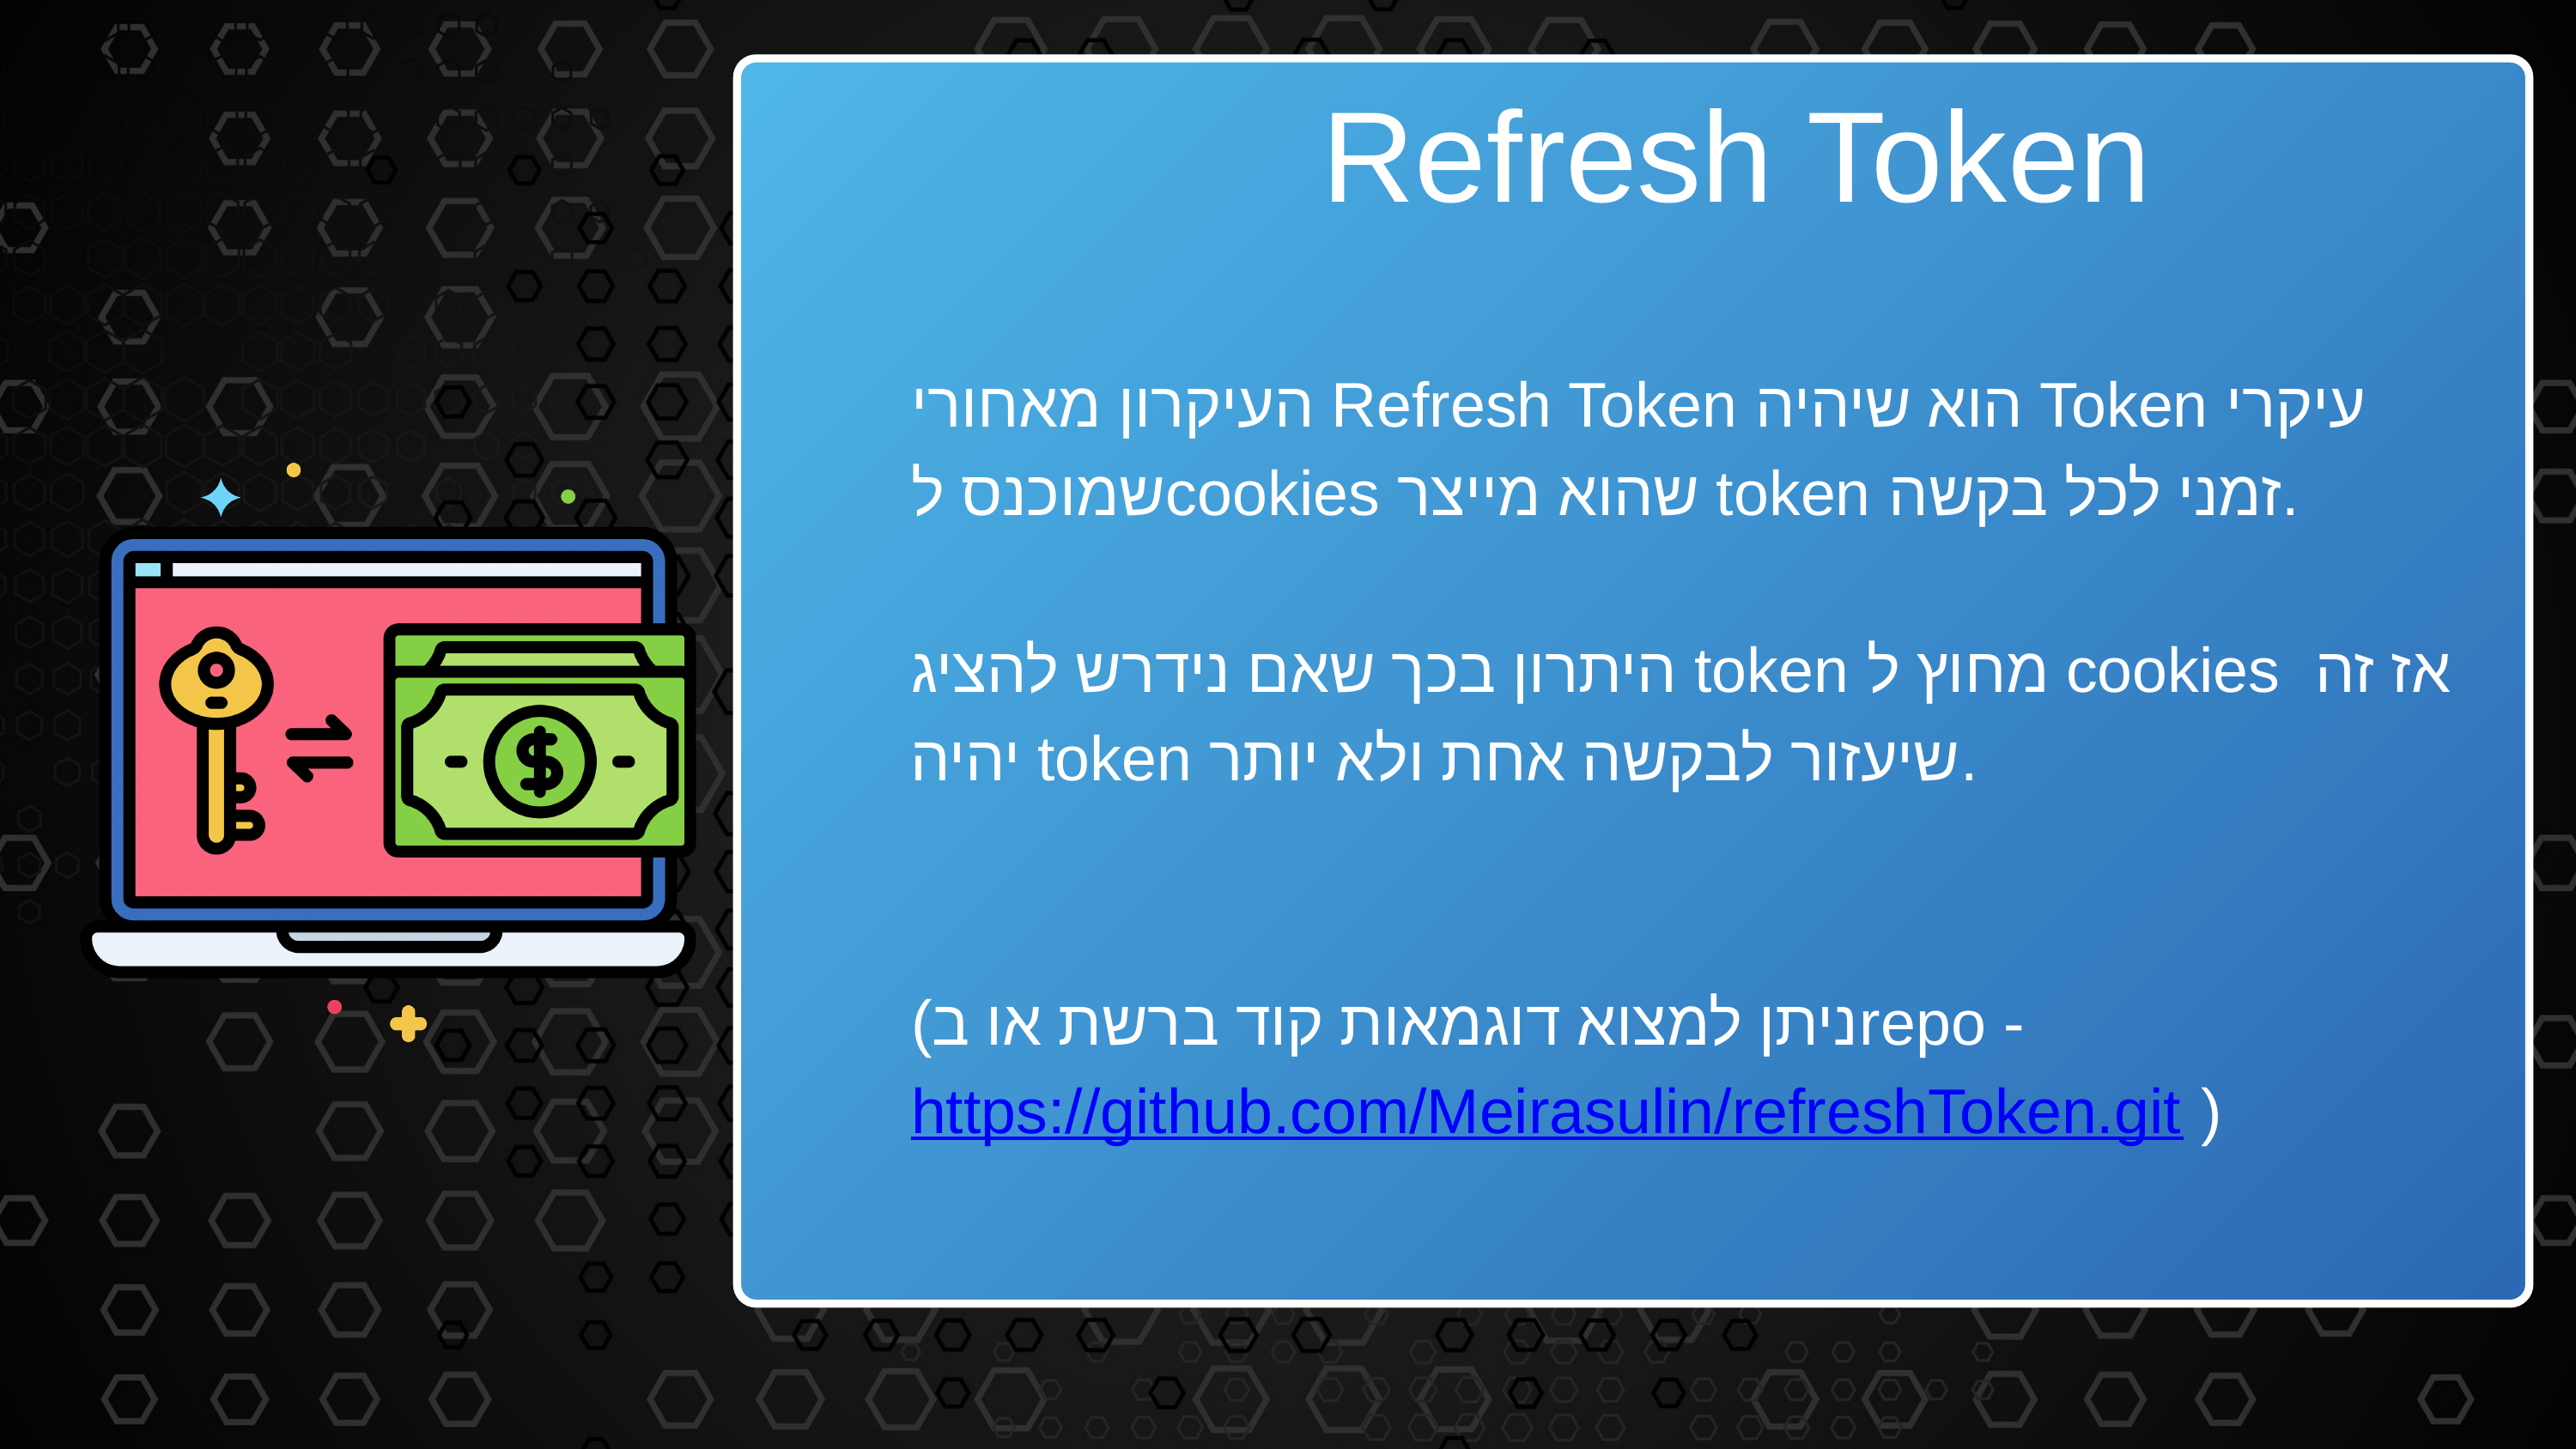

Refresh Token

העיקרון מאחורי Refresh Token הוא שיהיה Token עיקרי שמוכנס לcookies שהוא מייצר token זמני לכל בקשה.

היתרון בכך שאם נידרש להציג token מחוץ ל cookies  אז זה יהיה token שיעזור לבקשה אחת ולא יותר.

(ניתן למצוא דוגמאות קוד ברשת או בrepo -
https://github.com/Meirasulin/refreshToken.git )